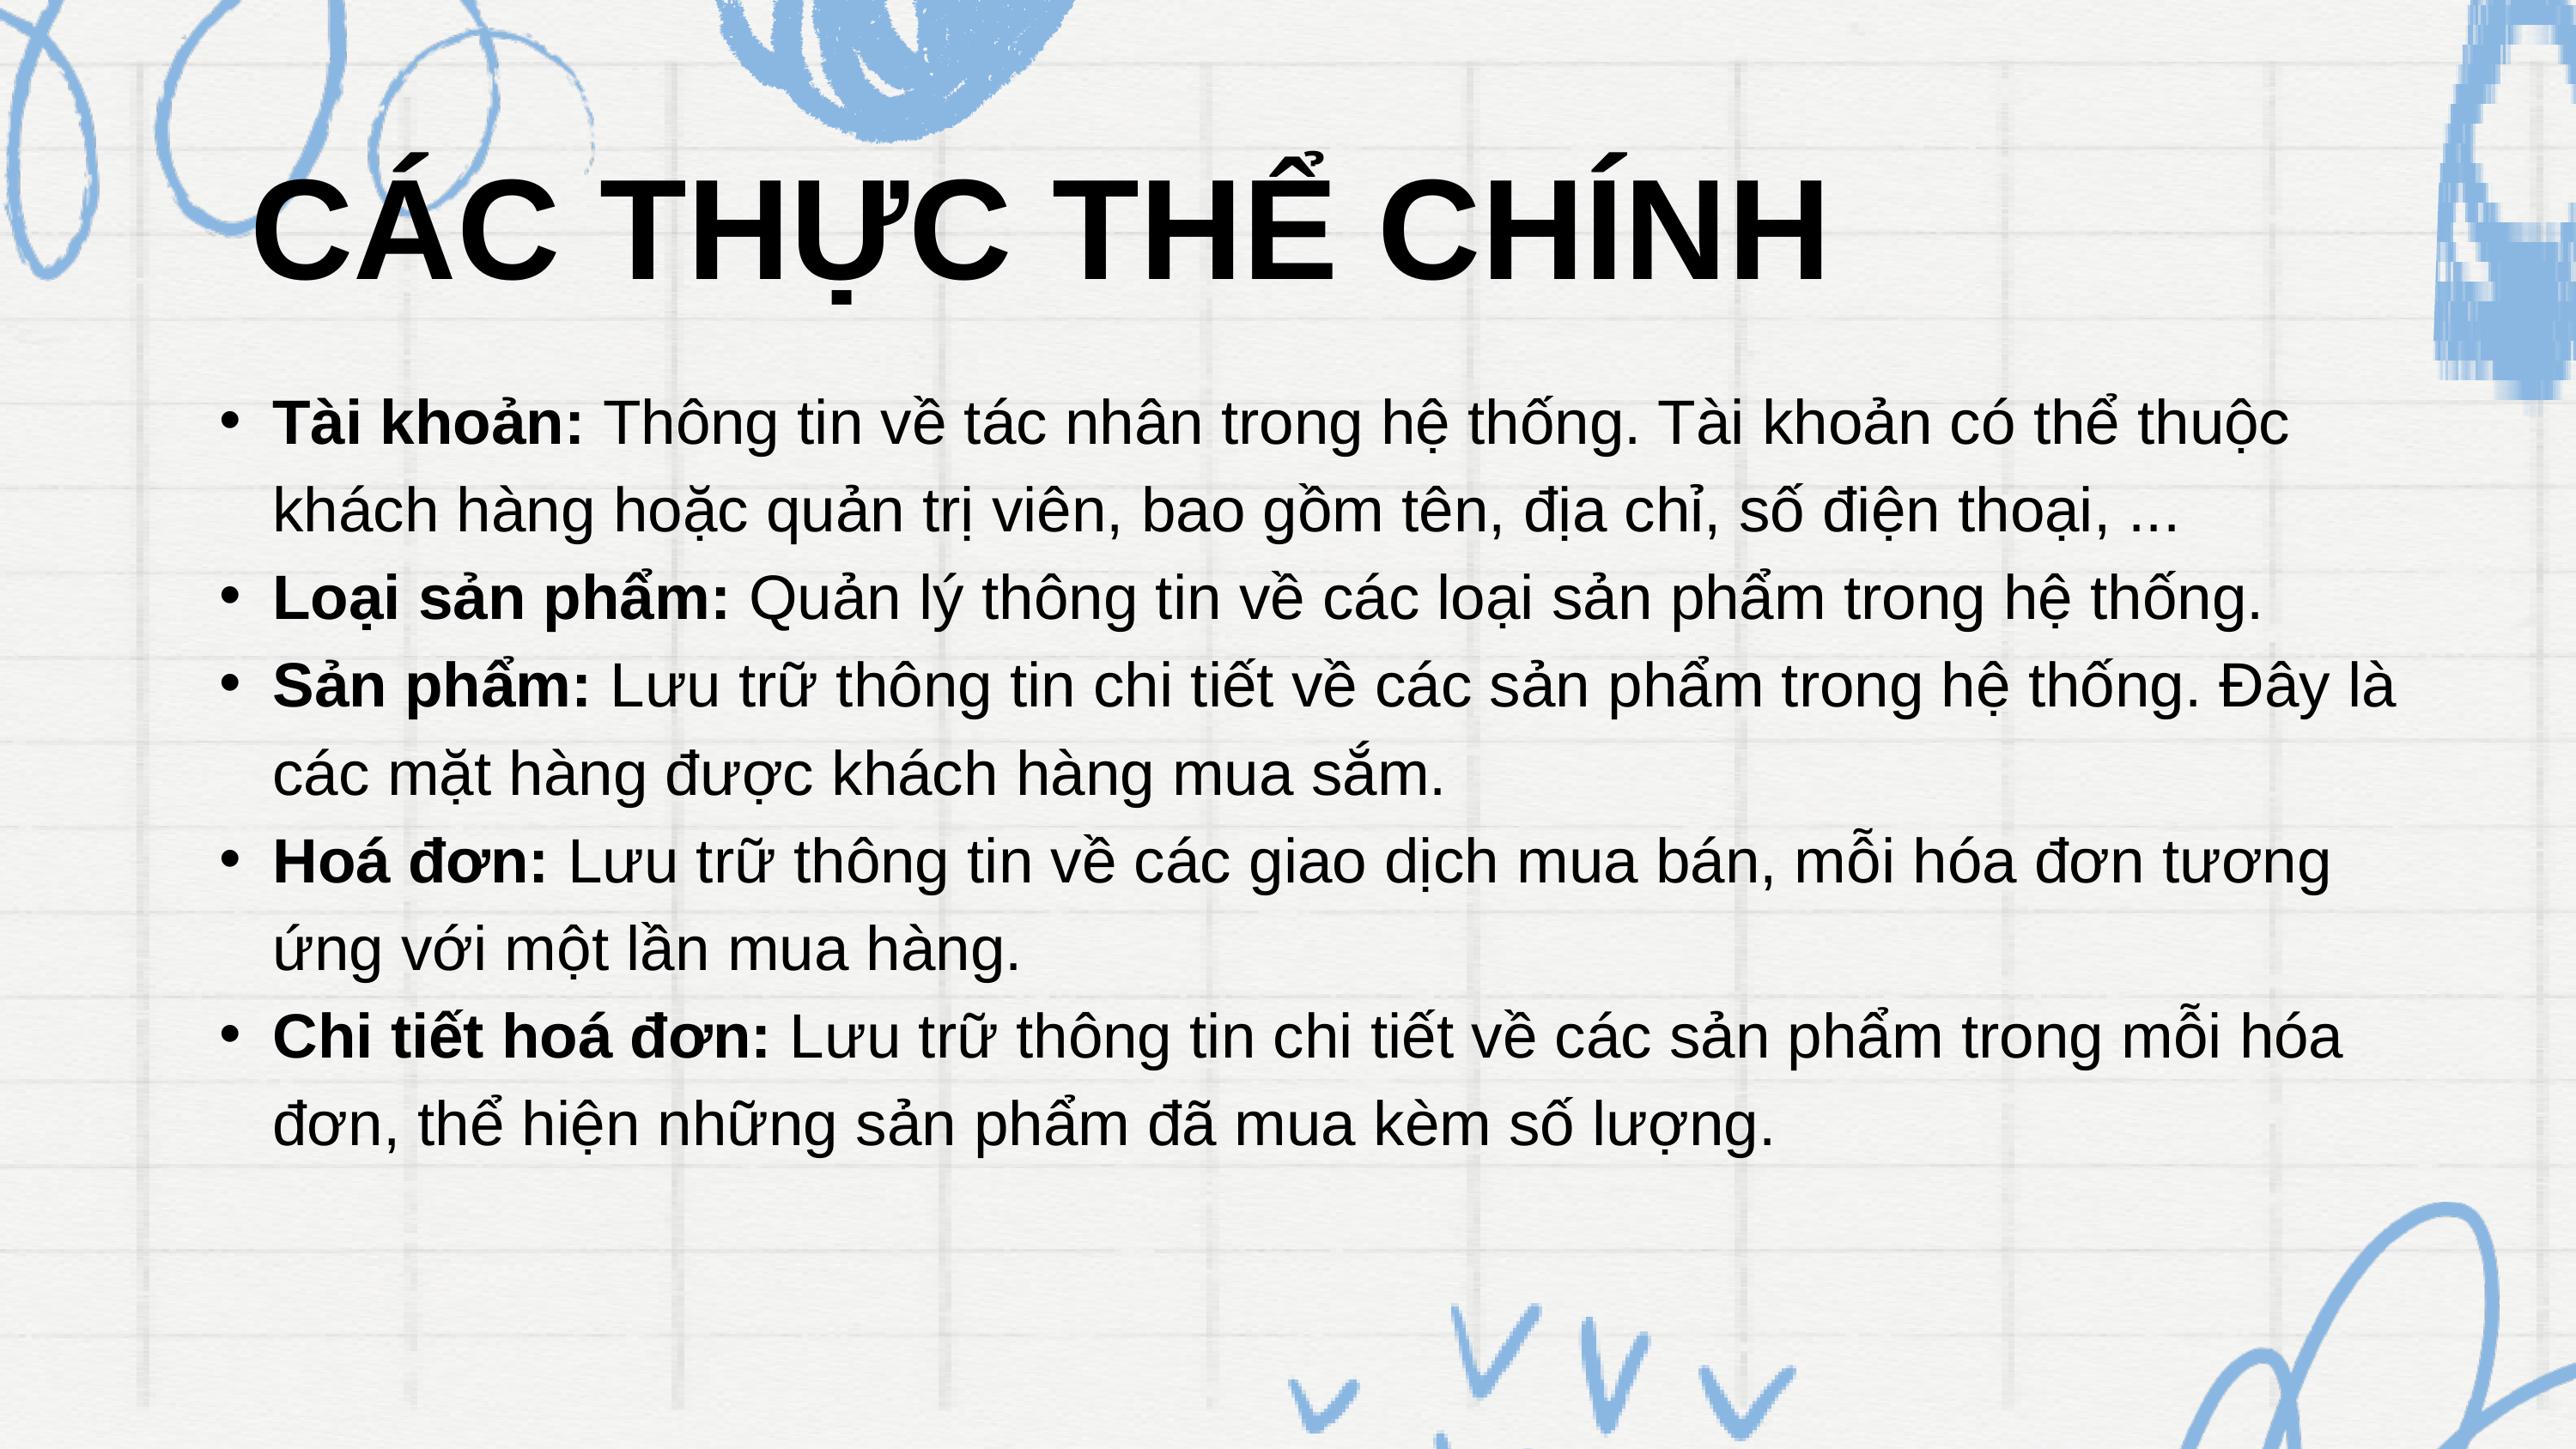

CÁC THỰC THỂ CHÍNH
Tài khoản: Thông tin về tác nhân trong hệ thống. Tài khoản có thể thuộc khách hàng hoặc quản trị viên, bao gồm tên, địa chỉ, số điện thoại, ...
Loại sản phẩm: Quản lý thông tin về các loại sản phẩm trong hệ thống.
Sản phẩm: Lưu trữ thông tin chi tiết về các sản phẩm trong hệ thống. Đây là các mặt hàng được khách hàng mua sắm.
Hoá đơn: Lưu trữ thông tin về các giao dịch mua bán, mỗi hóa đơn tương ứng với một lần mua hàng.
Chi tiết hoá đơn: Lưu trữ thông tin chi tiết về các sản phẩm trong mỗi hóa đơn, thể hiện những sản phẩm đã mua kèm số lượng.